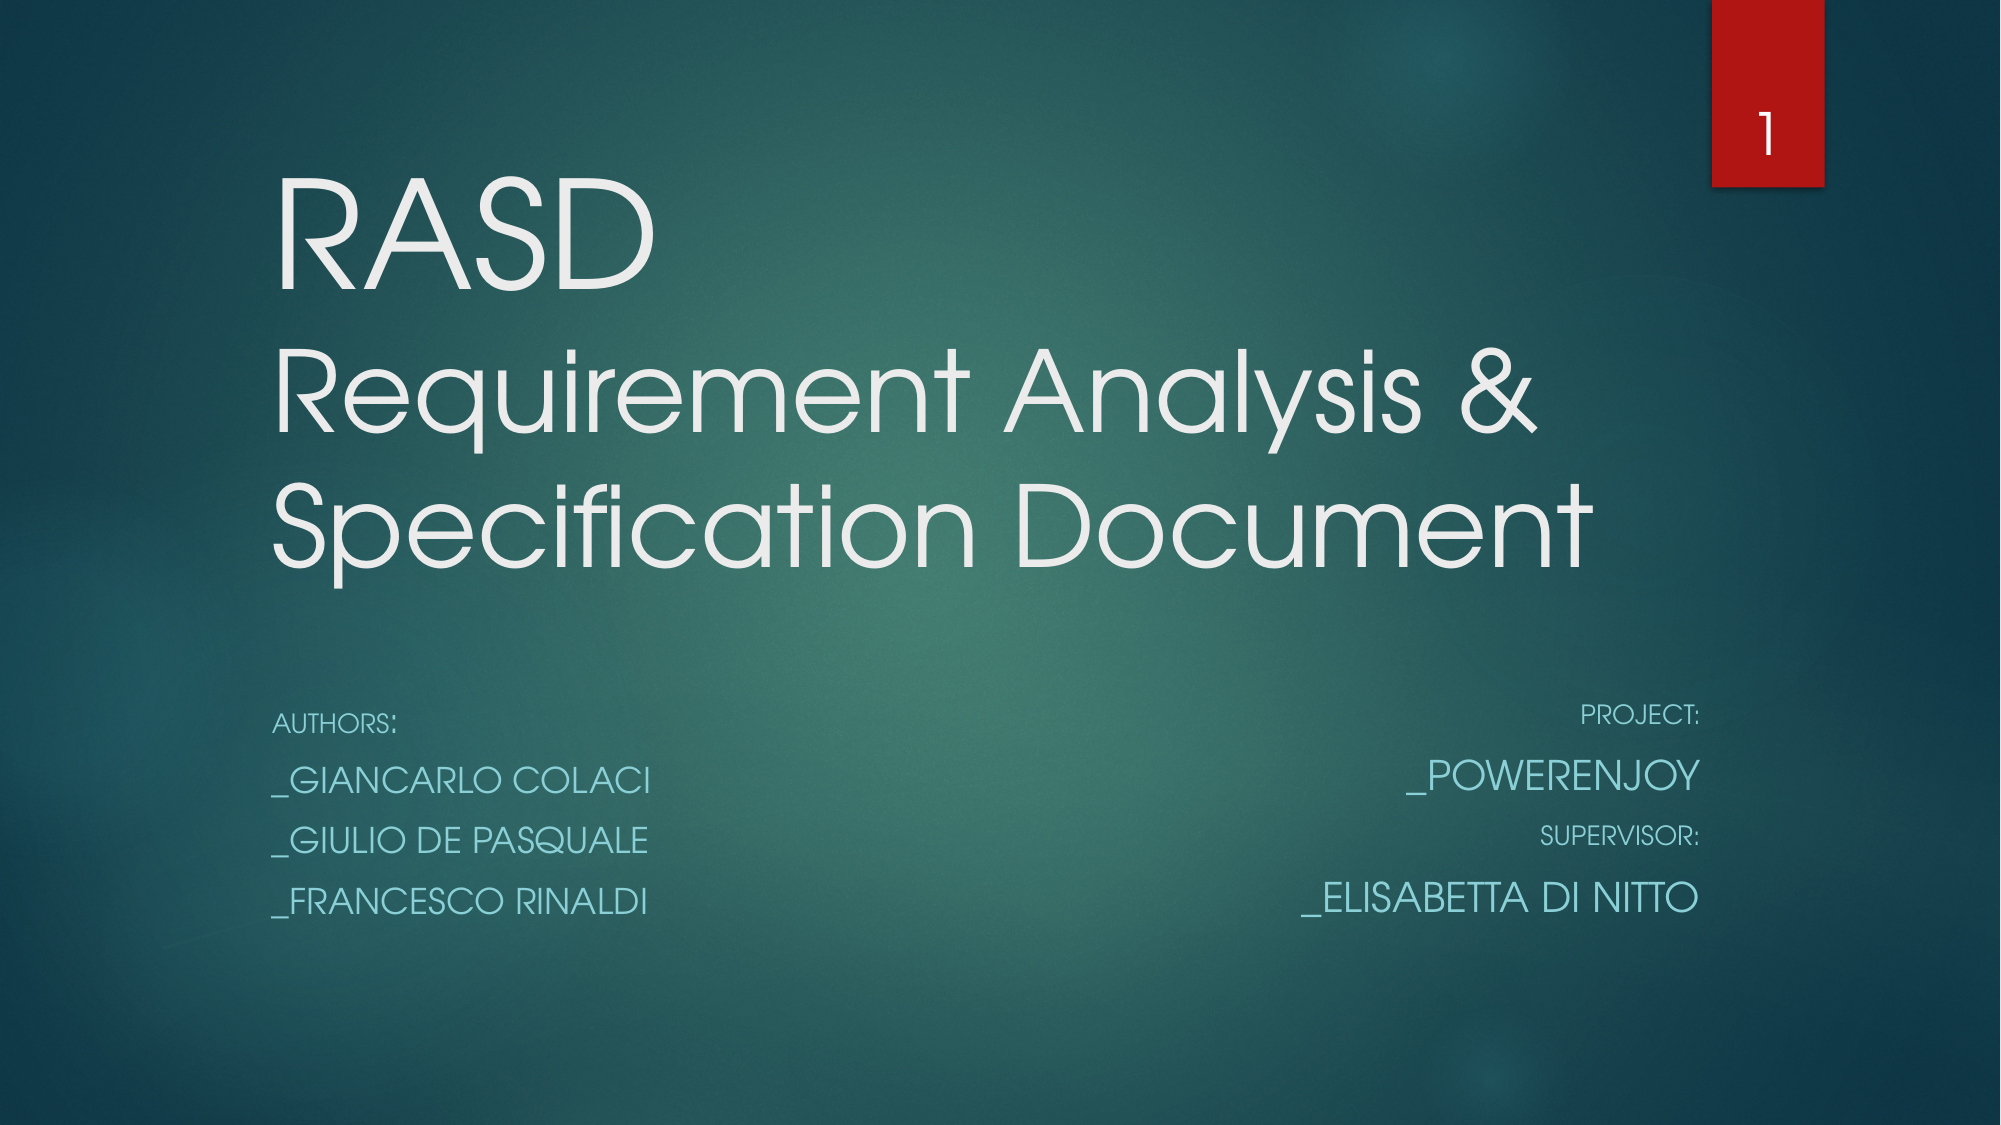

1
# RASD Requirement Analysis & Specification Document
Authors:
_Giancarlo Colaci
_Giulio De PASQUALE
_Francesco Rinaldi
ProJect:
_PowerEnjoy
Supervisor:
_Elisabetta di nitto